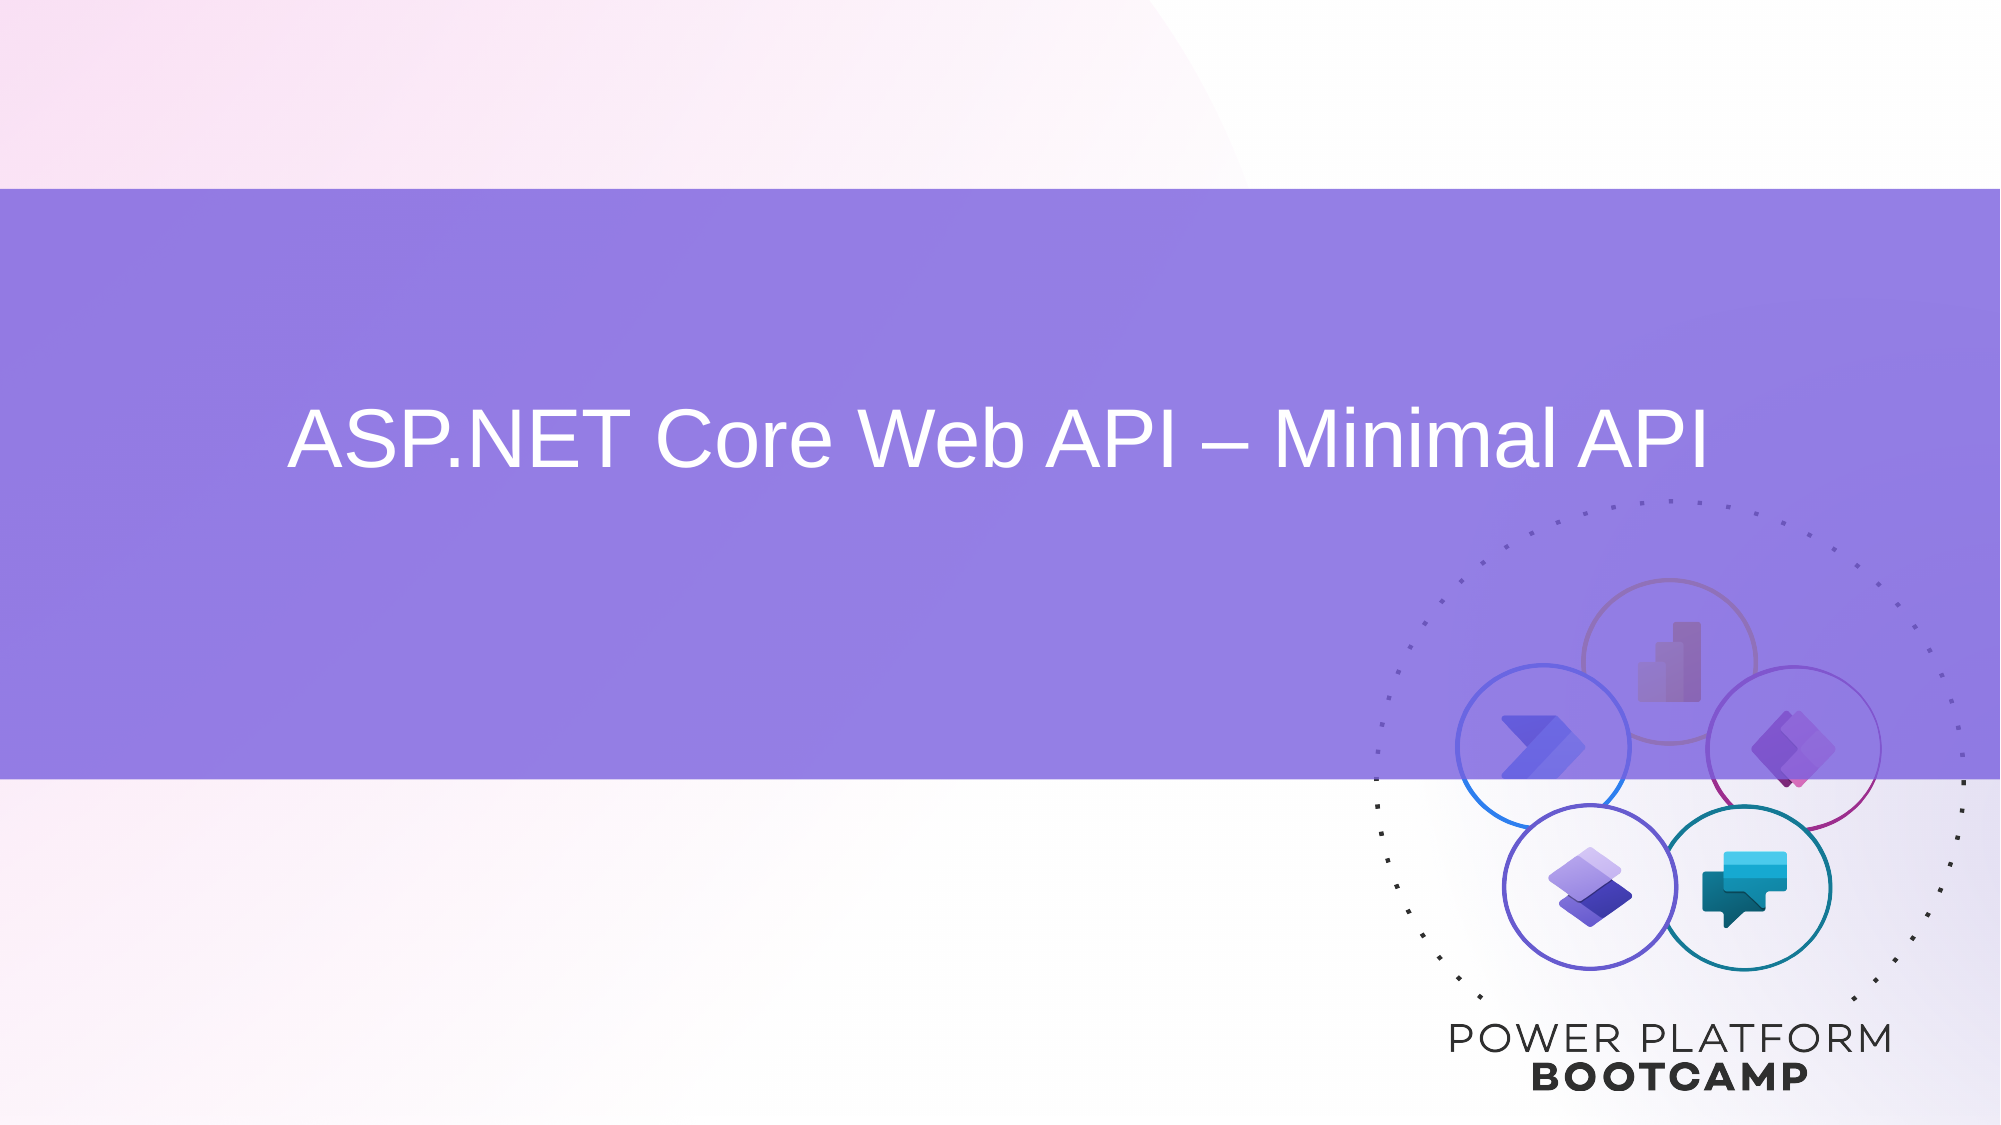

ASP.NET Core Web API – Minimal API